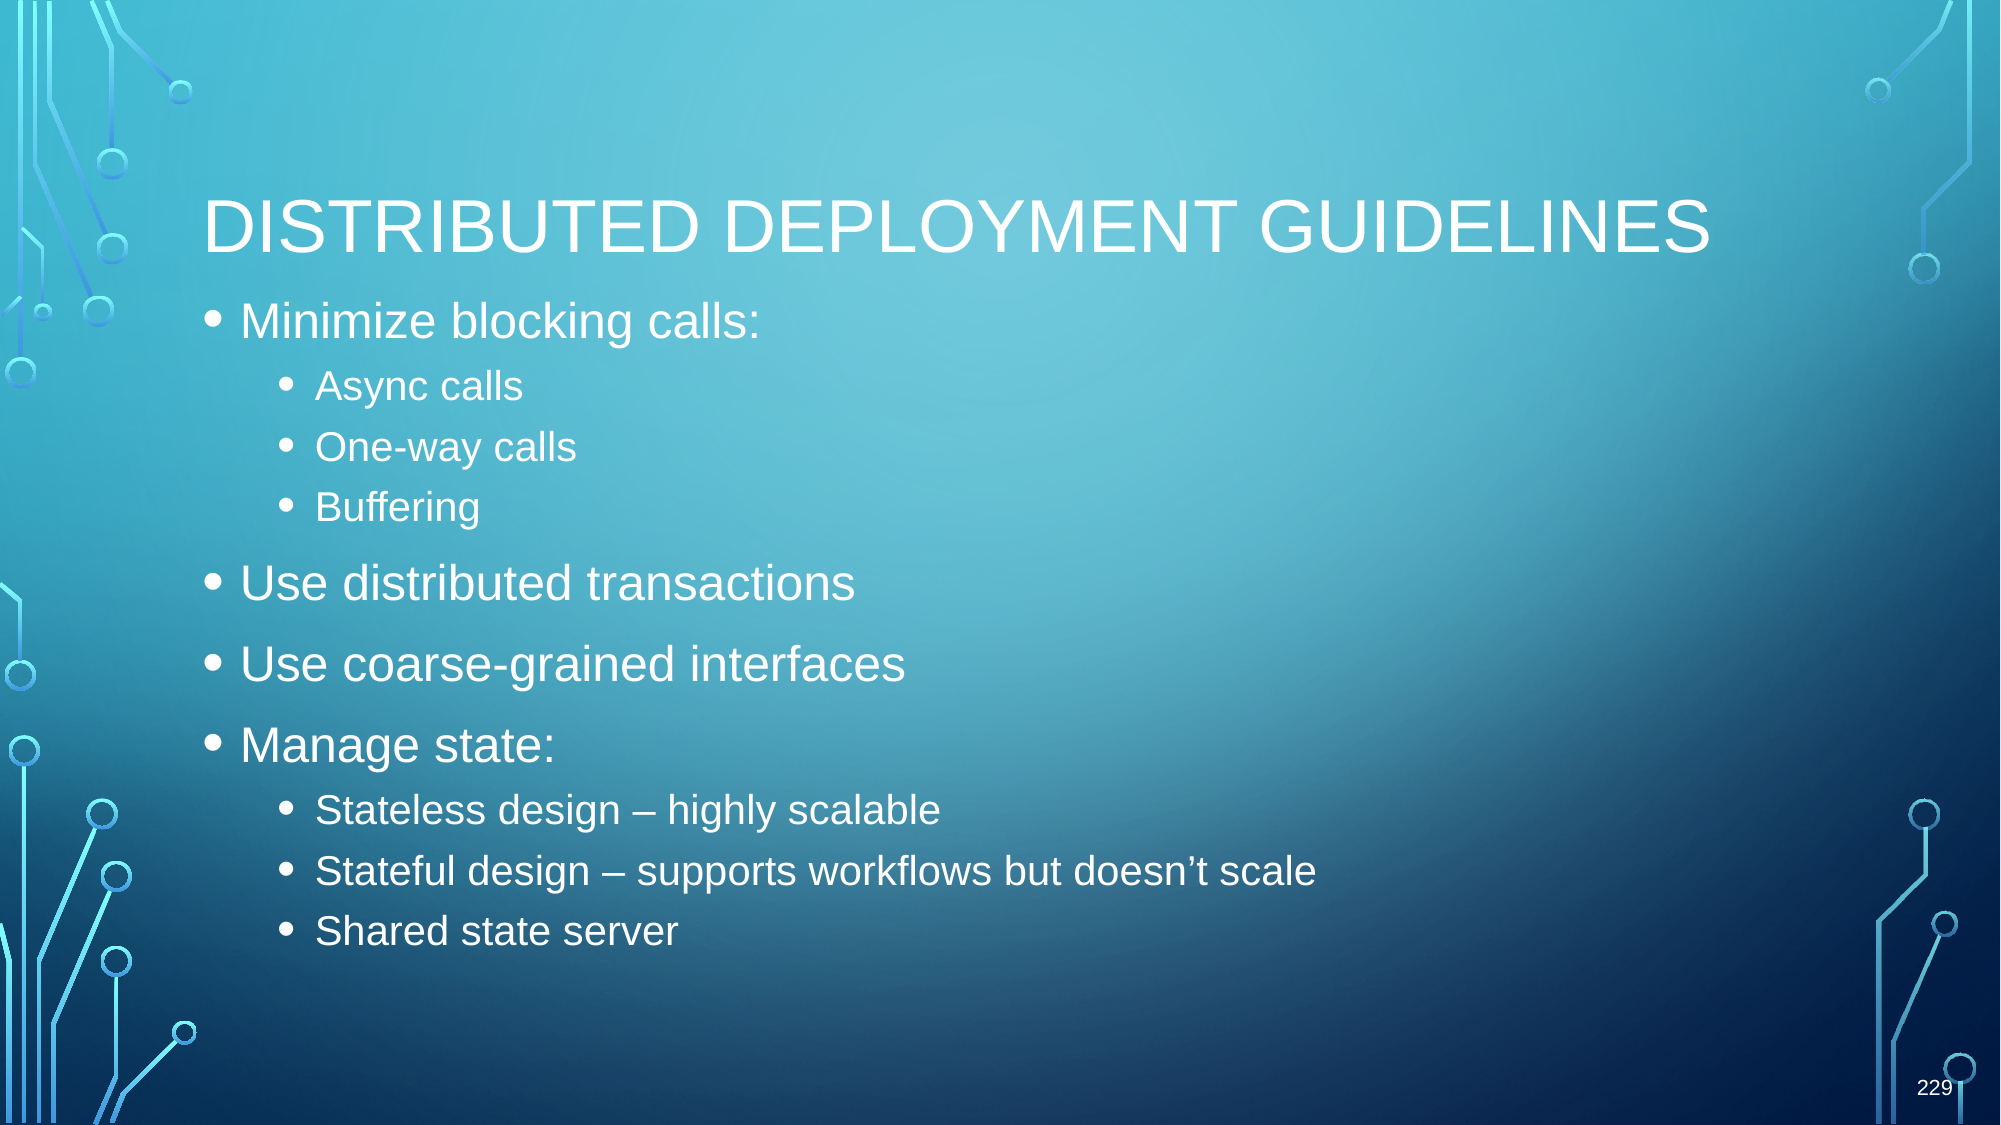

# Distributed Deployment Guidelines
Minimize blocking calls:
Async calls
One-way calls
Buffering
Use distributed transactions
Use coarse-grained interfaces
Manage state:
Stateless design – highly scalable
Stateful design – supports workflows but doesn’t scale
Shared state server
229